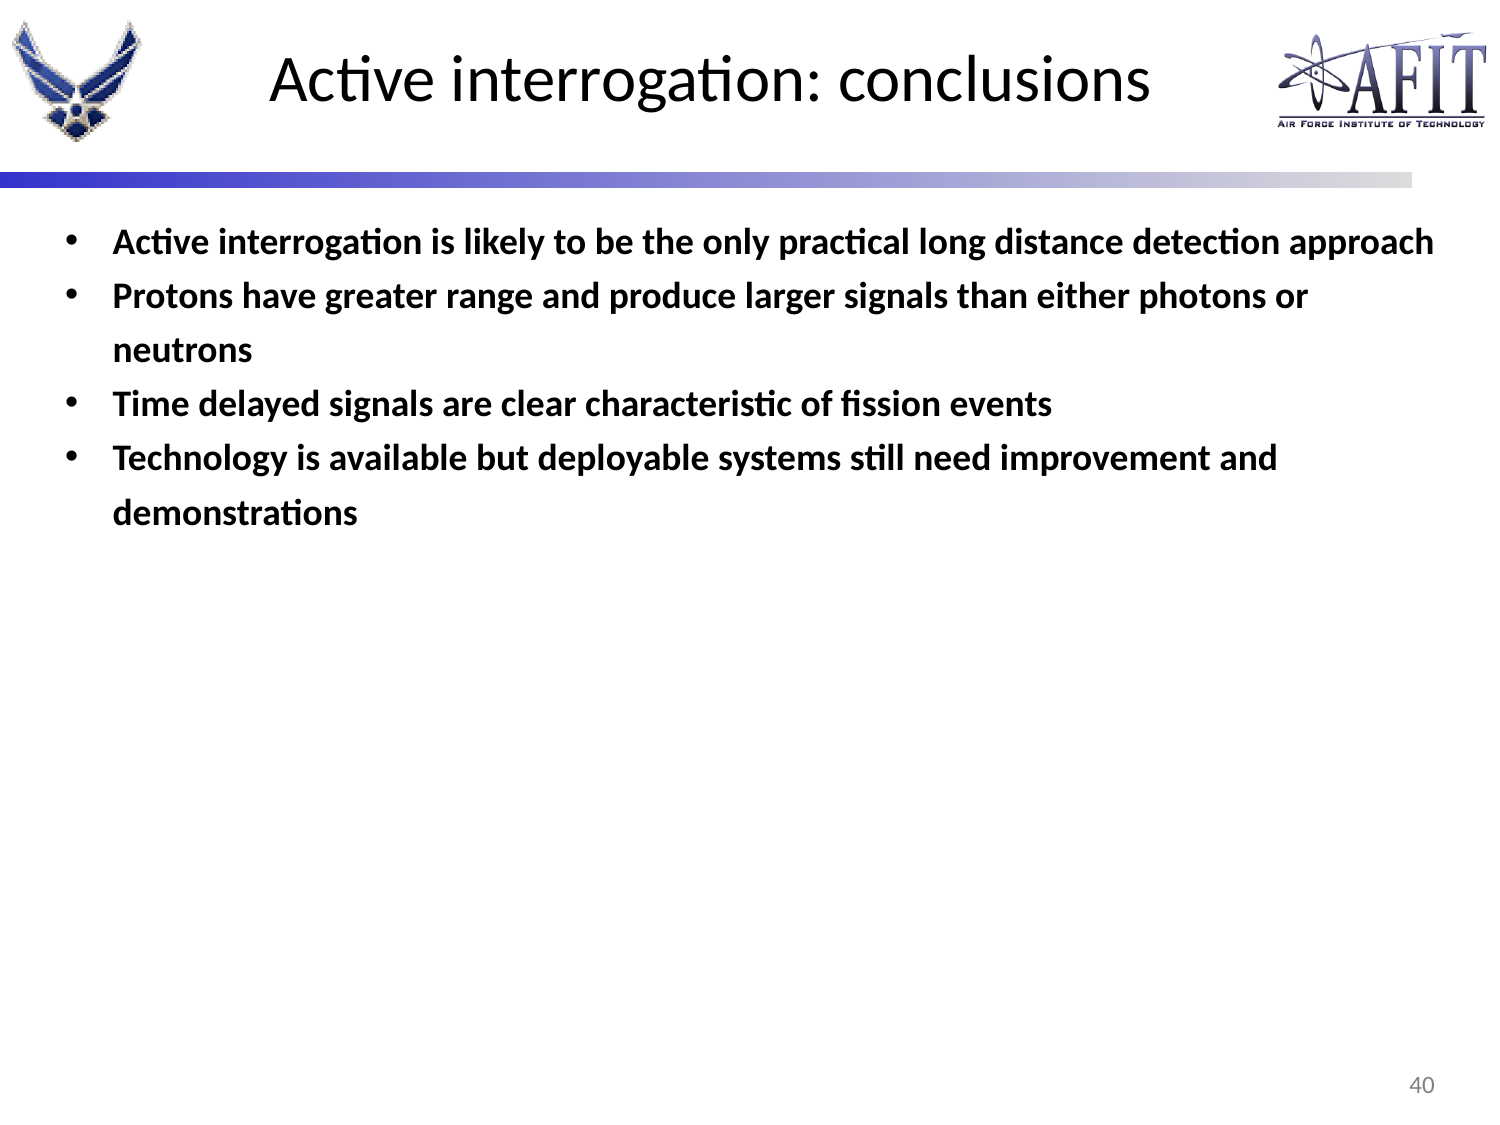

# Active interrogation: conclusions
Active interrogation is likely to be the only practical long distance detection approach
Protons have greater range and produce larger signals than either photons or neutrons
Time delayed signals are clear characteristic of fission events
Technology is available but deployable systems still need improvement and demonstrations
40